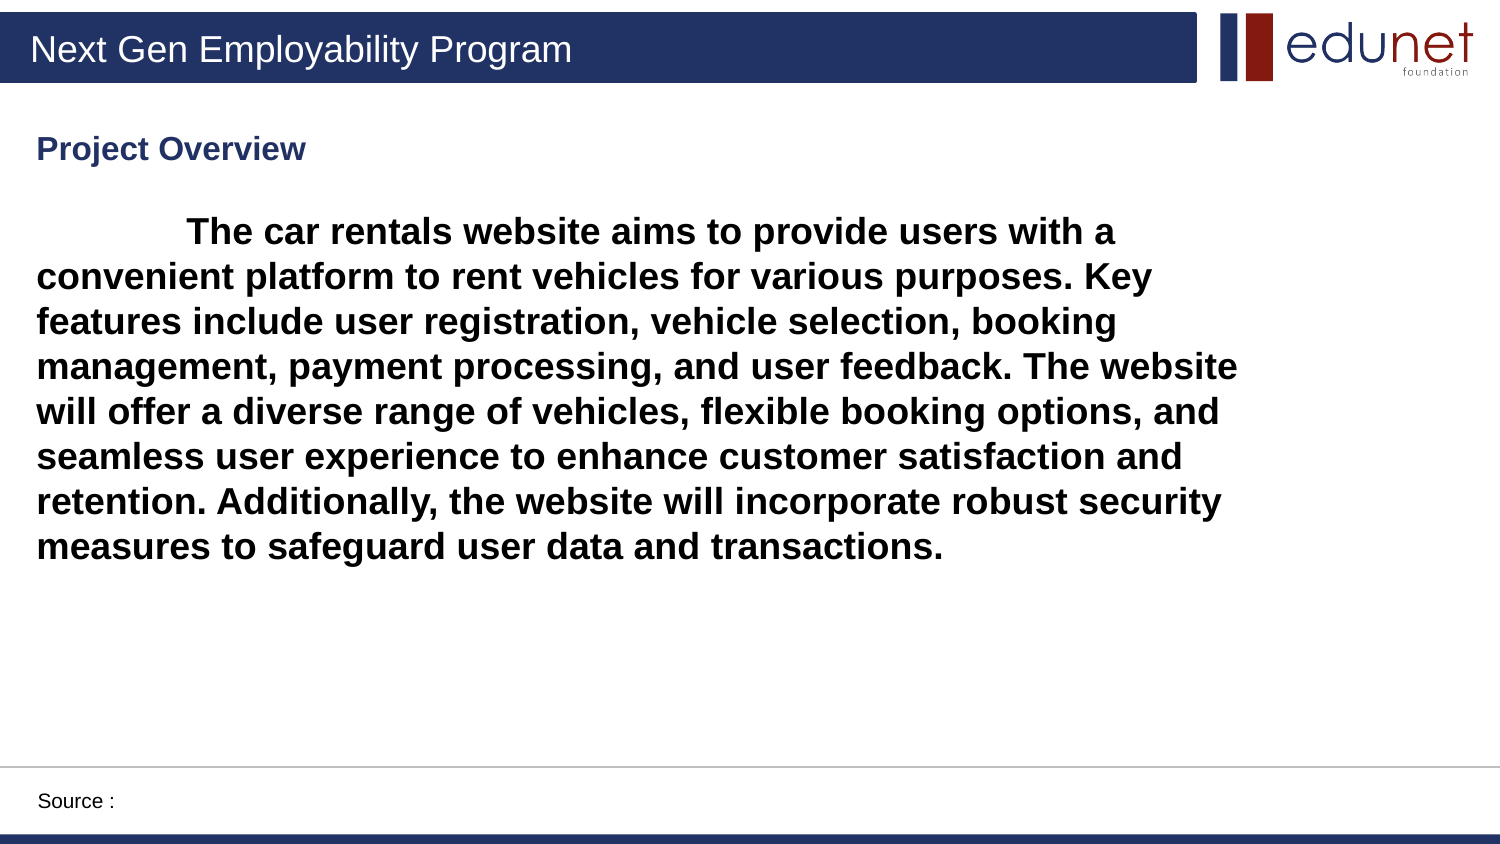

Project Overview
	The car rentals website aims to provide users with a convenient platform to rent vehicles for various purposes. Key features include user registration, vehicle selection, booking management, payment processing, and user feedback. The website will offer a diverse range of vehicles, flexible booking options, and seamless user experience to enhance customer satisfaction and retention. Additionally, the website will incorporate robust security measures to safeguard user data and transactions.
Source :